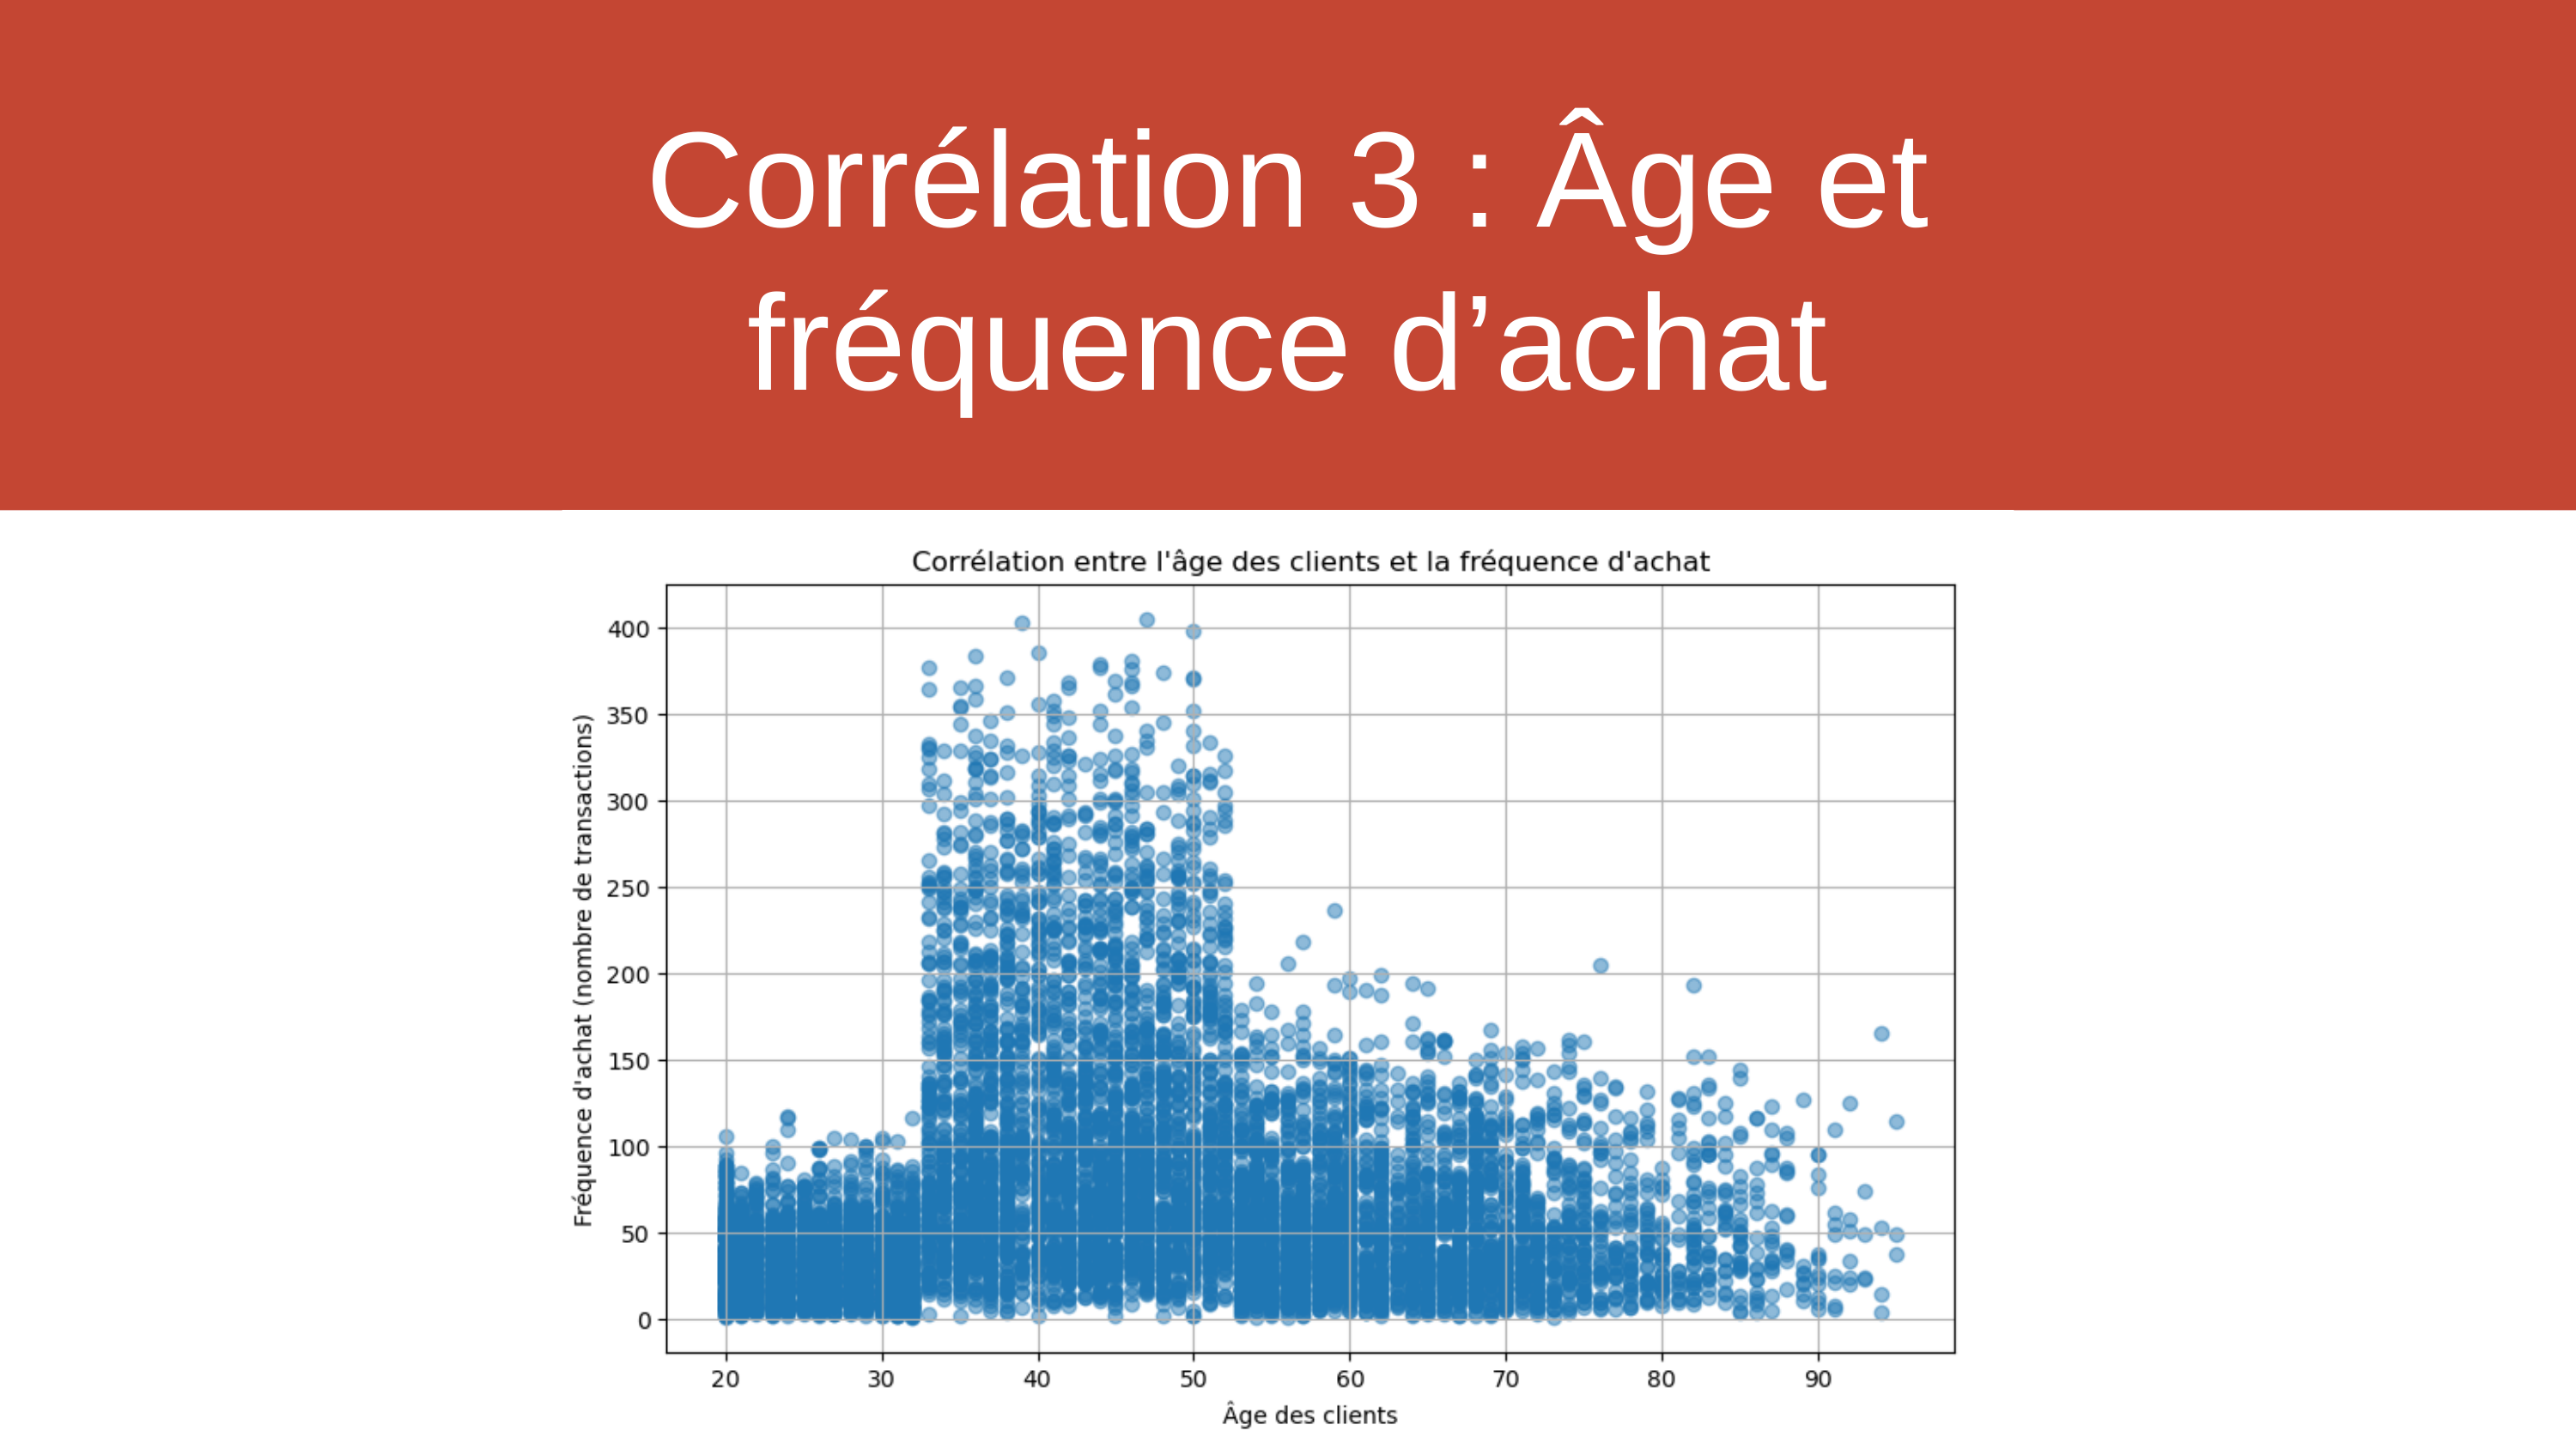

Corrélation 3 : Âge et fréquence d’achat